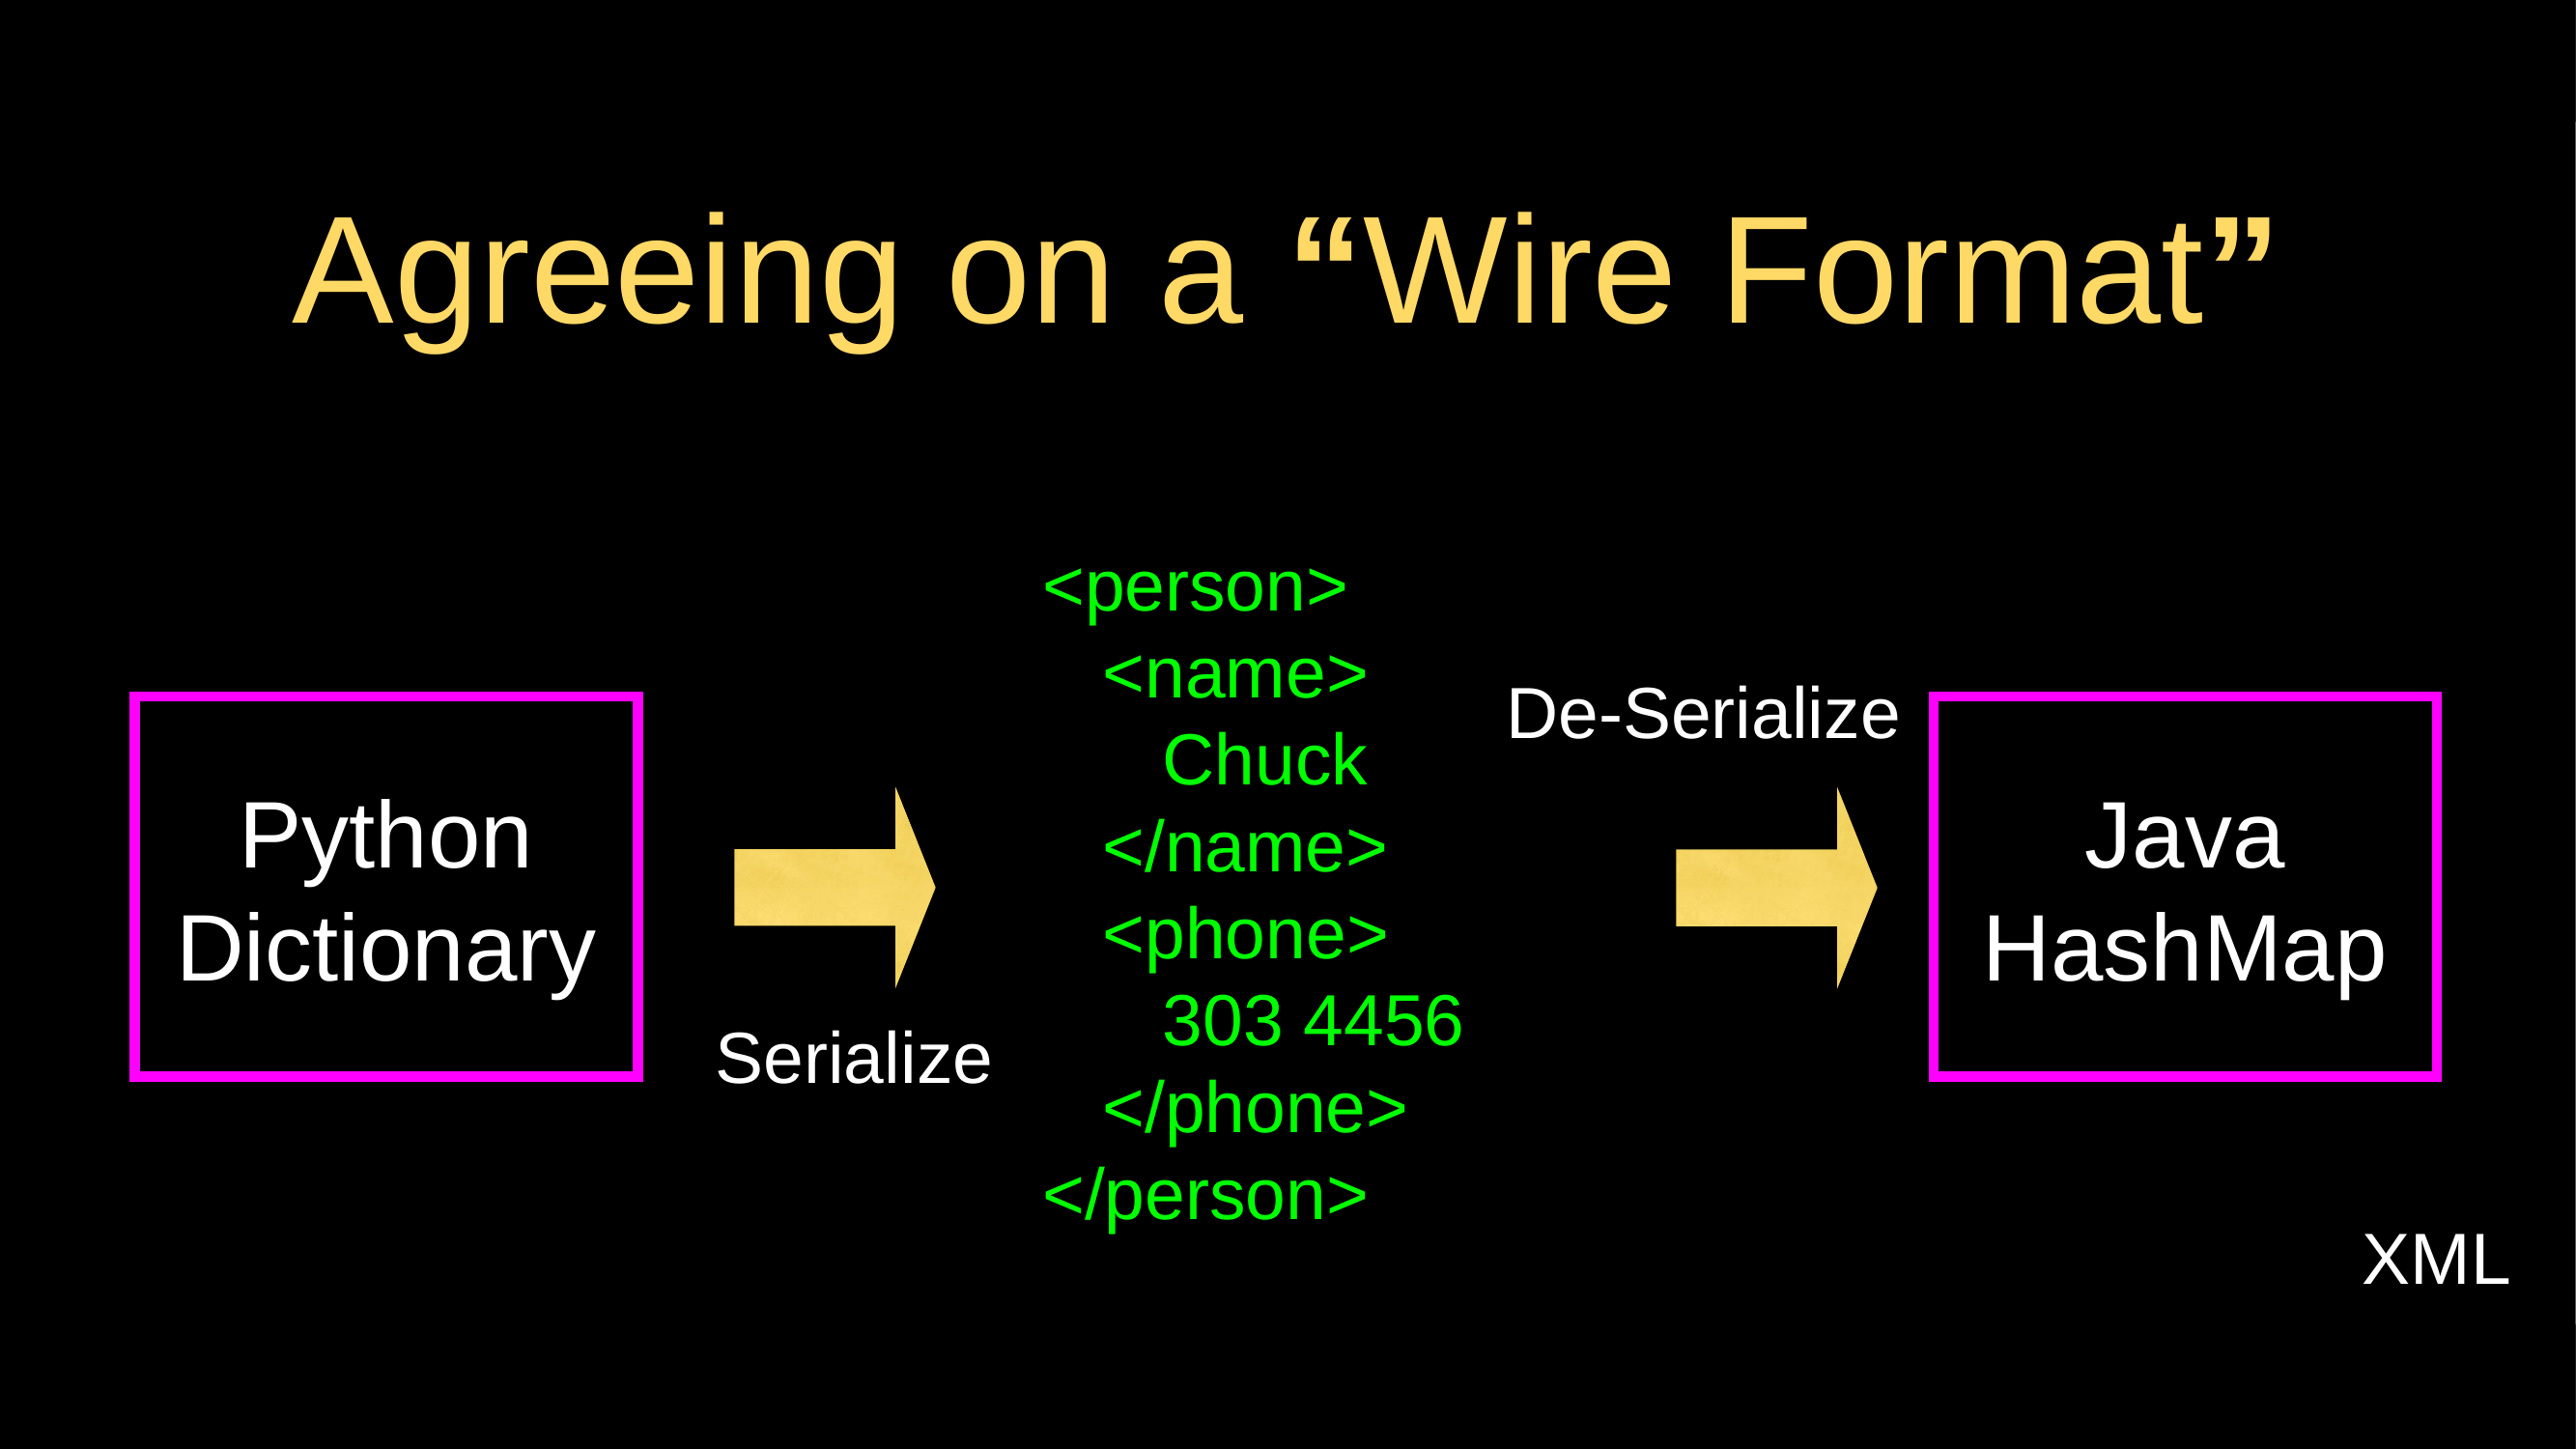

# Agreeing on a “Wire Format”
<person>
   <name>
      Chuck
   </name>
   <phone>
      303 4456
   </phone>
</person>
De-Serialize
Python
Dictionary
Java
HashMap

Serialize
XML